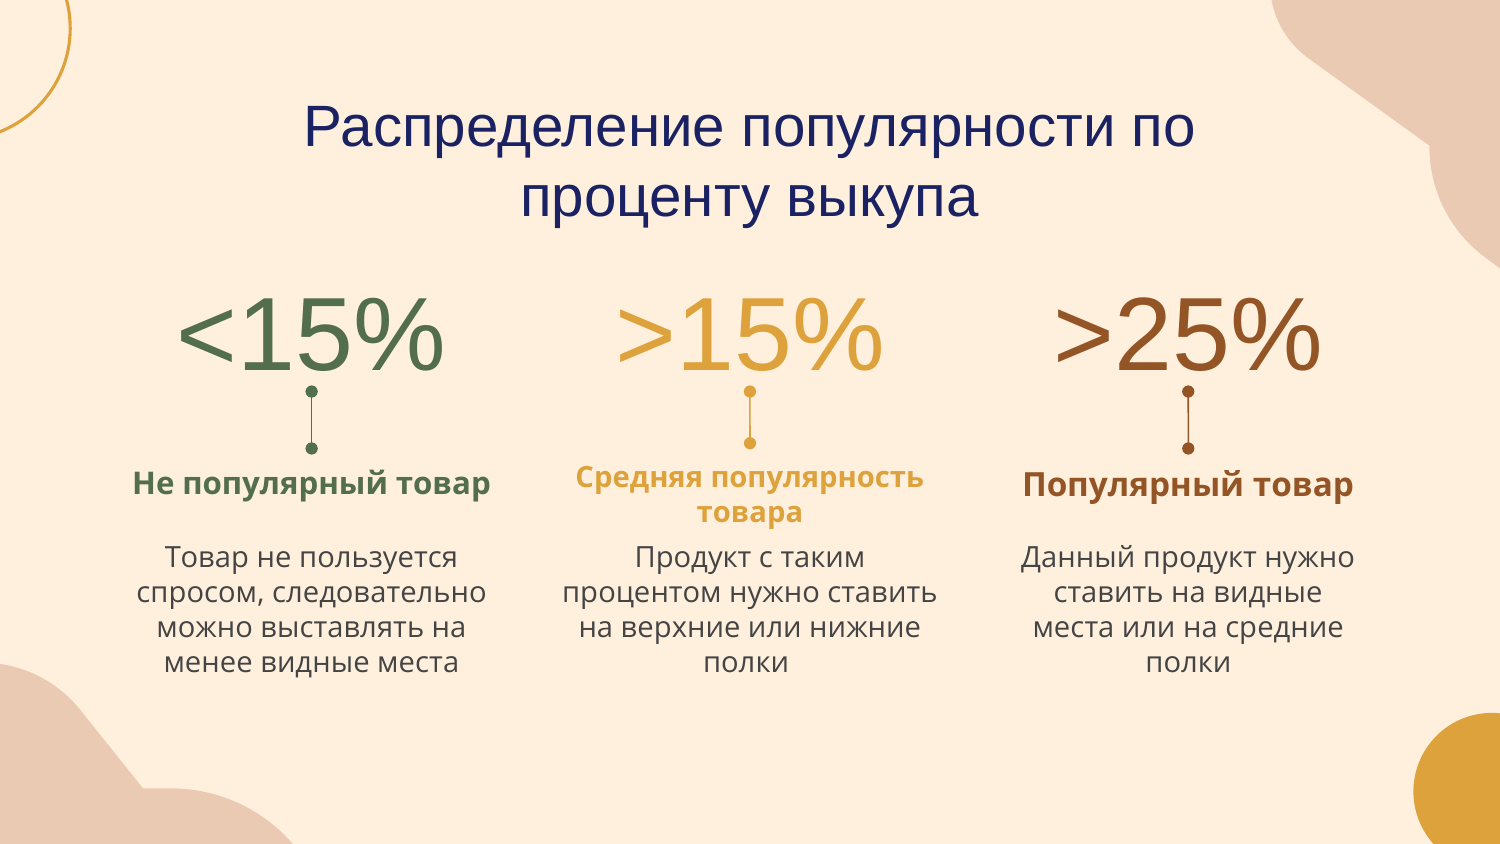

# Распределение популярности по проценту выкупа
<15%
>15%
>25%
Средняя популярность товара
Не популярный товар
Популярный товар
Данный продукт нужно ставить на видные места или на средние полки
Товар не пользуется спросом, следовательно можно выставлять на менее видные места
Продукт с таким процентом нужно ставить на верхние или нижние полки